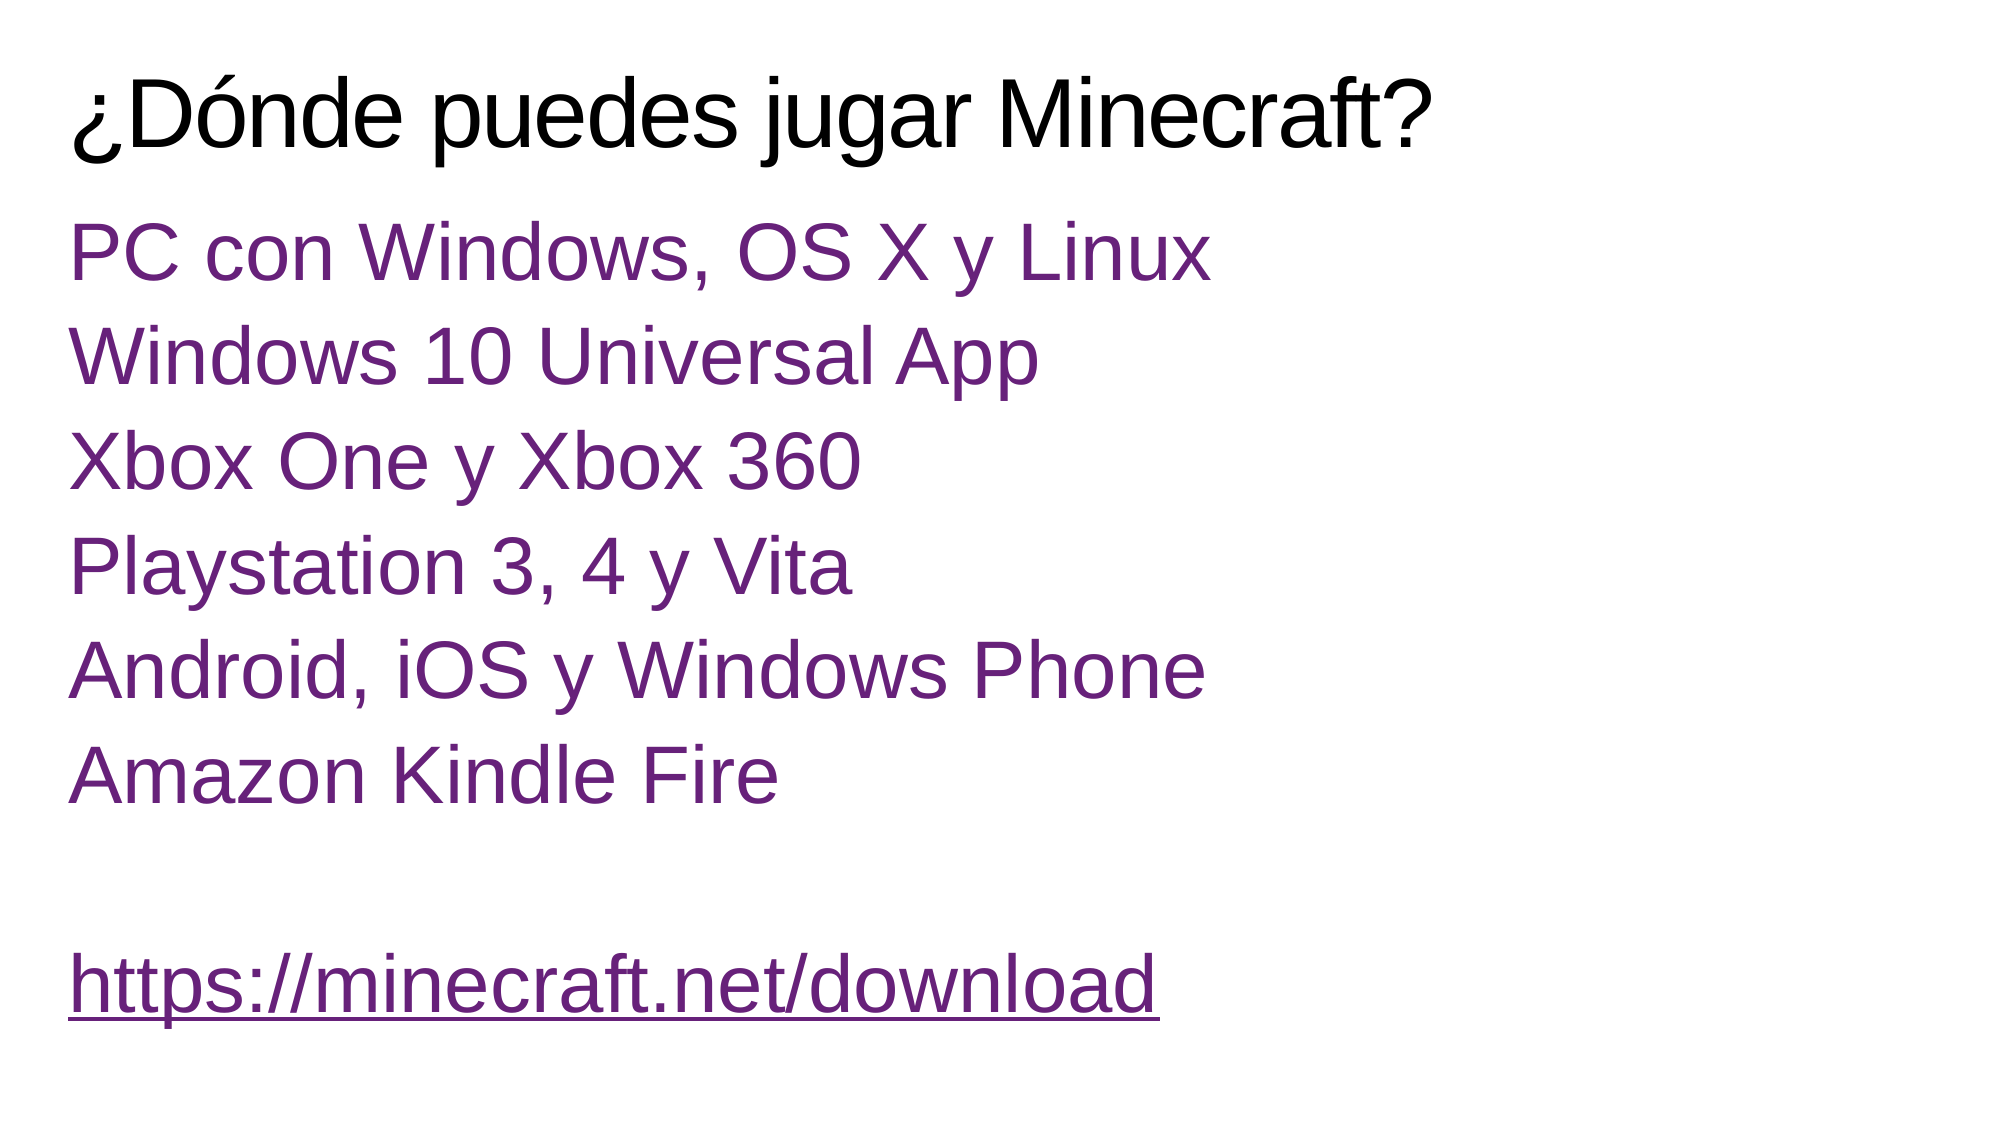

# ¿Dónde puedes jugar Minecraft?
PC con Windows, OS X y Linux
Windows 10 Universal App
Xbox One y Xbox 360
Playstation 3, 4 y Vita
Android, iOS y Windows Phone
Amazon Kindle Fire

https://minecraft.net/download